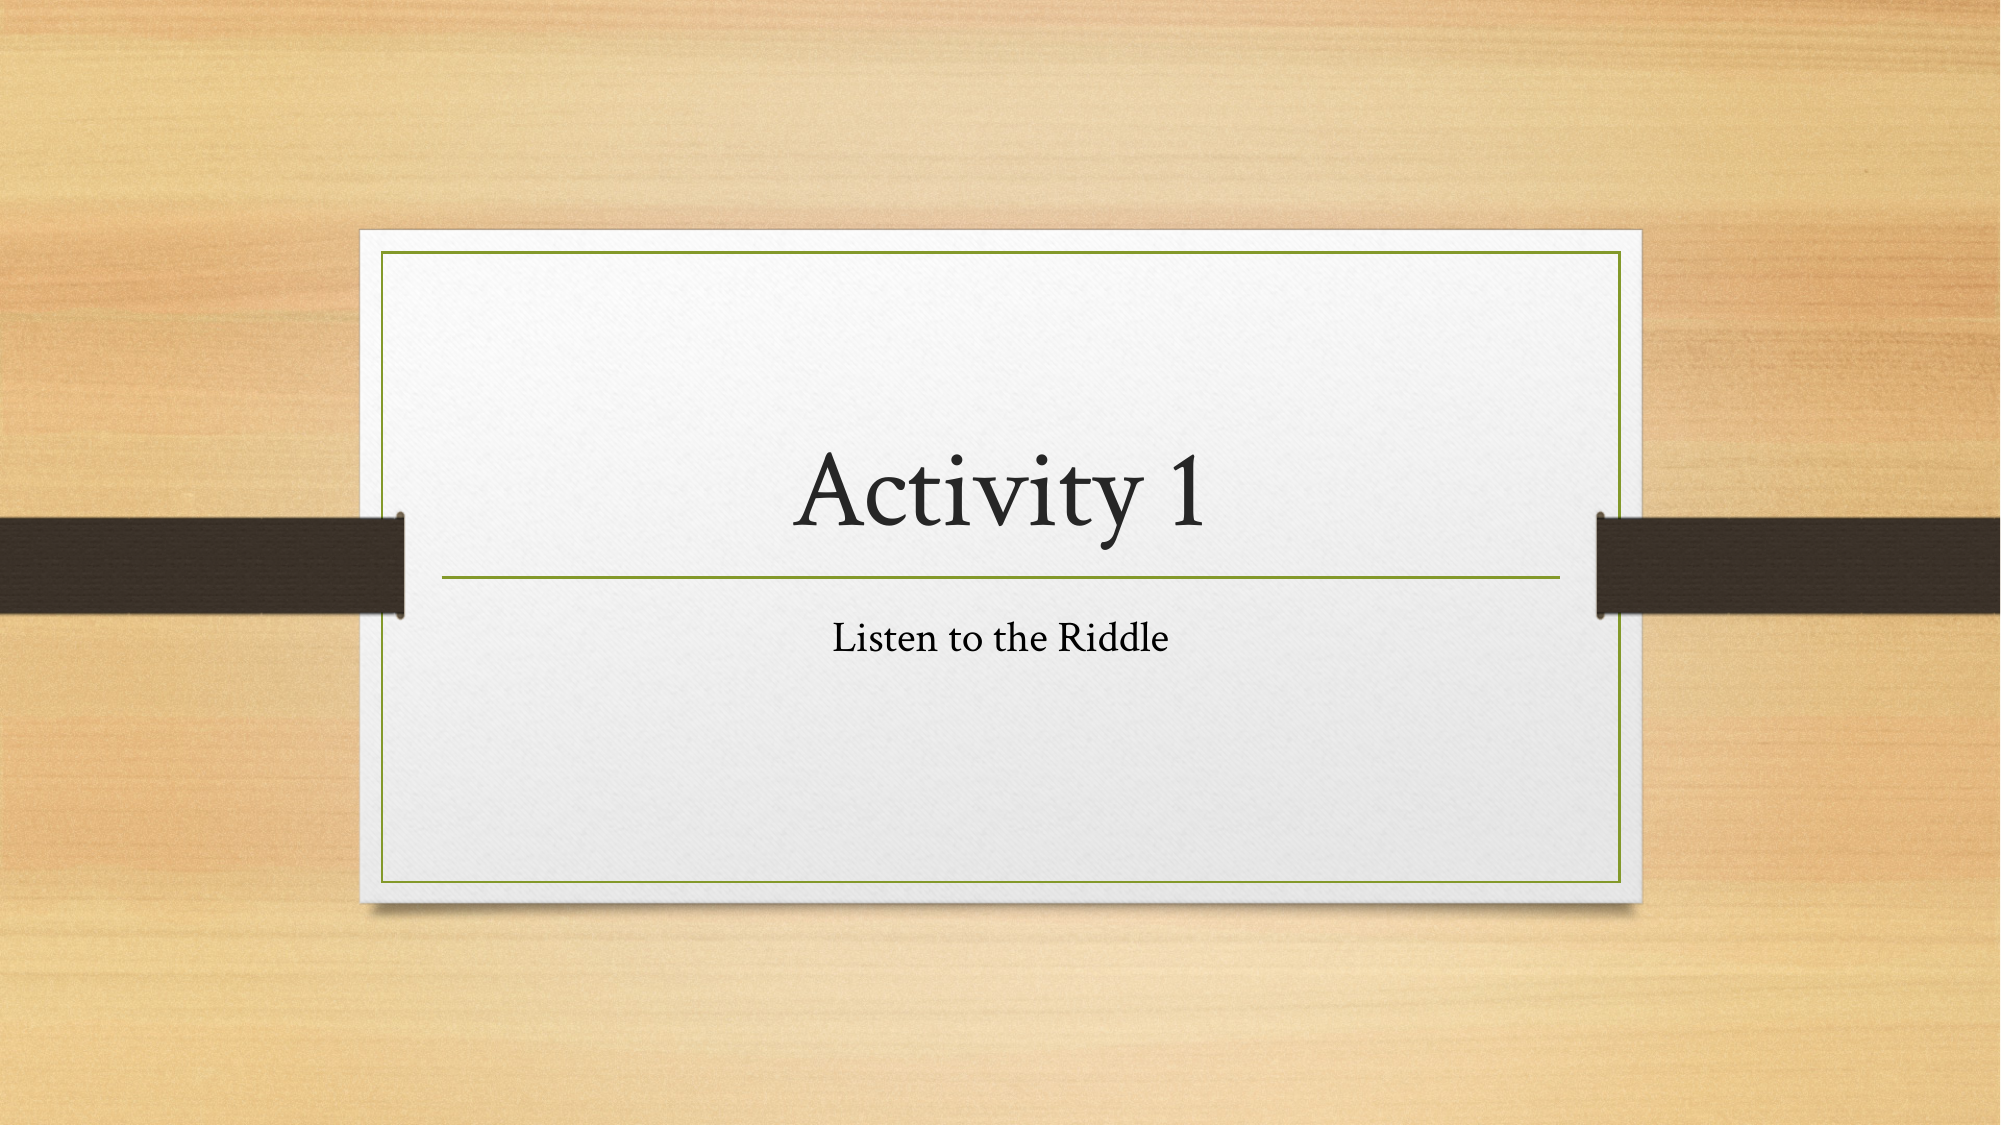

# Activity 1
Listen to the Riddle